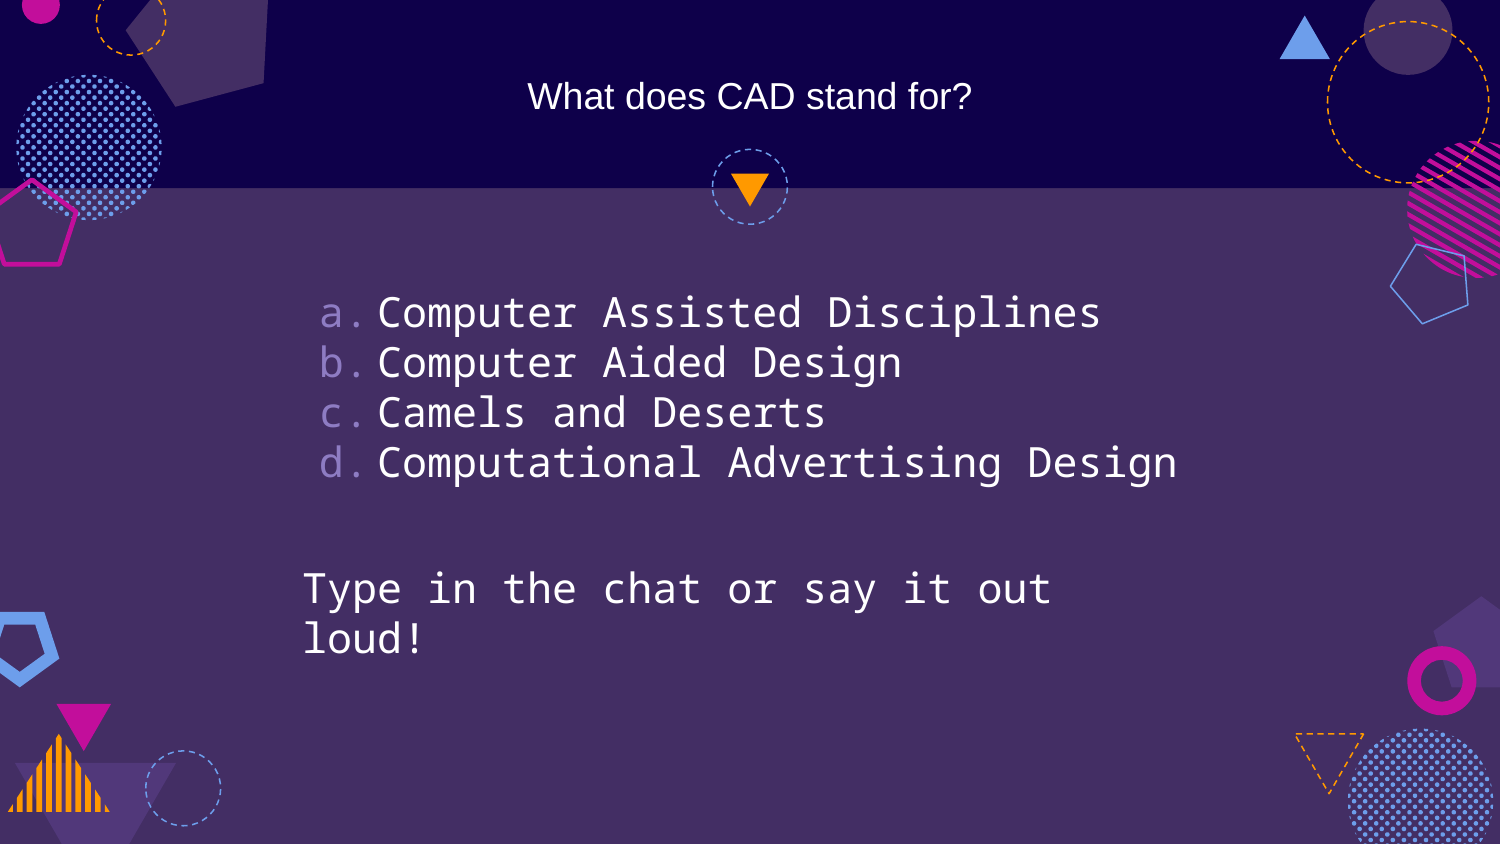

# What does CAD stand for?
Computer Assisted Disciplines
Computer Aided Design
Camels and Deserts
Computational Advertising Design

Type in the chat or say it out loud!